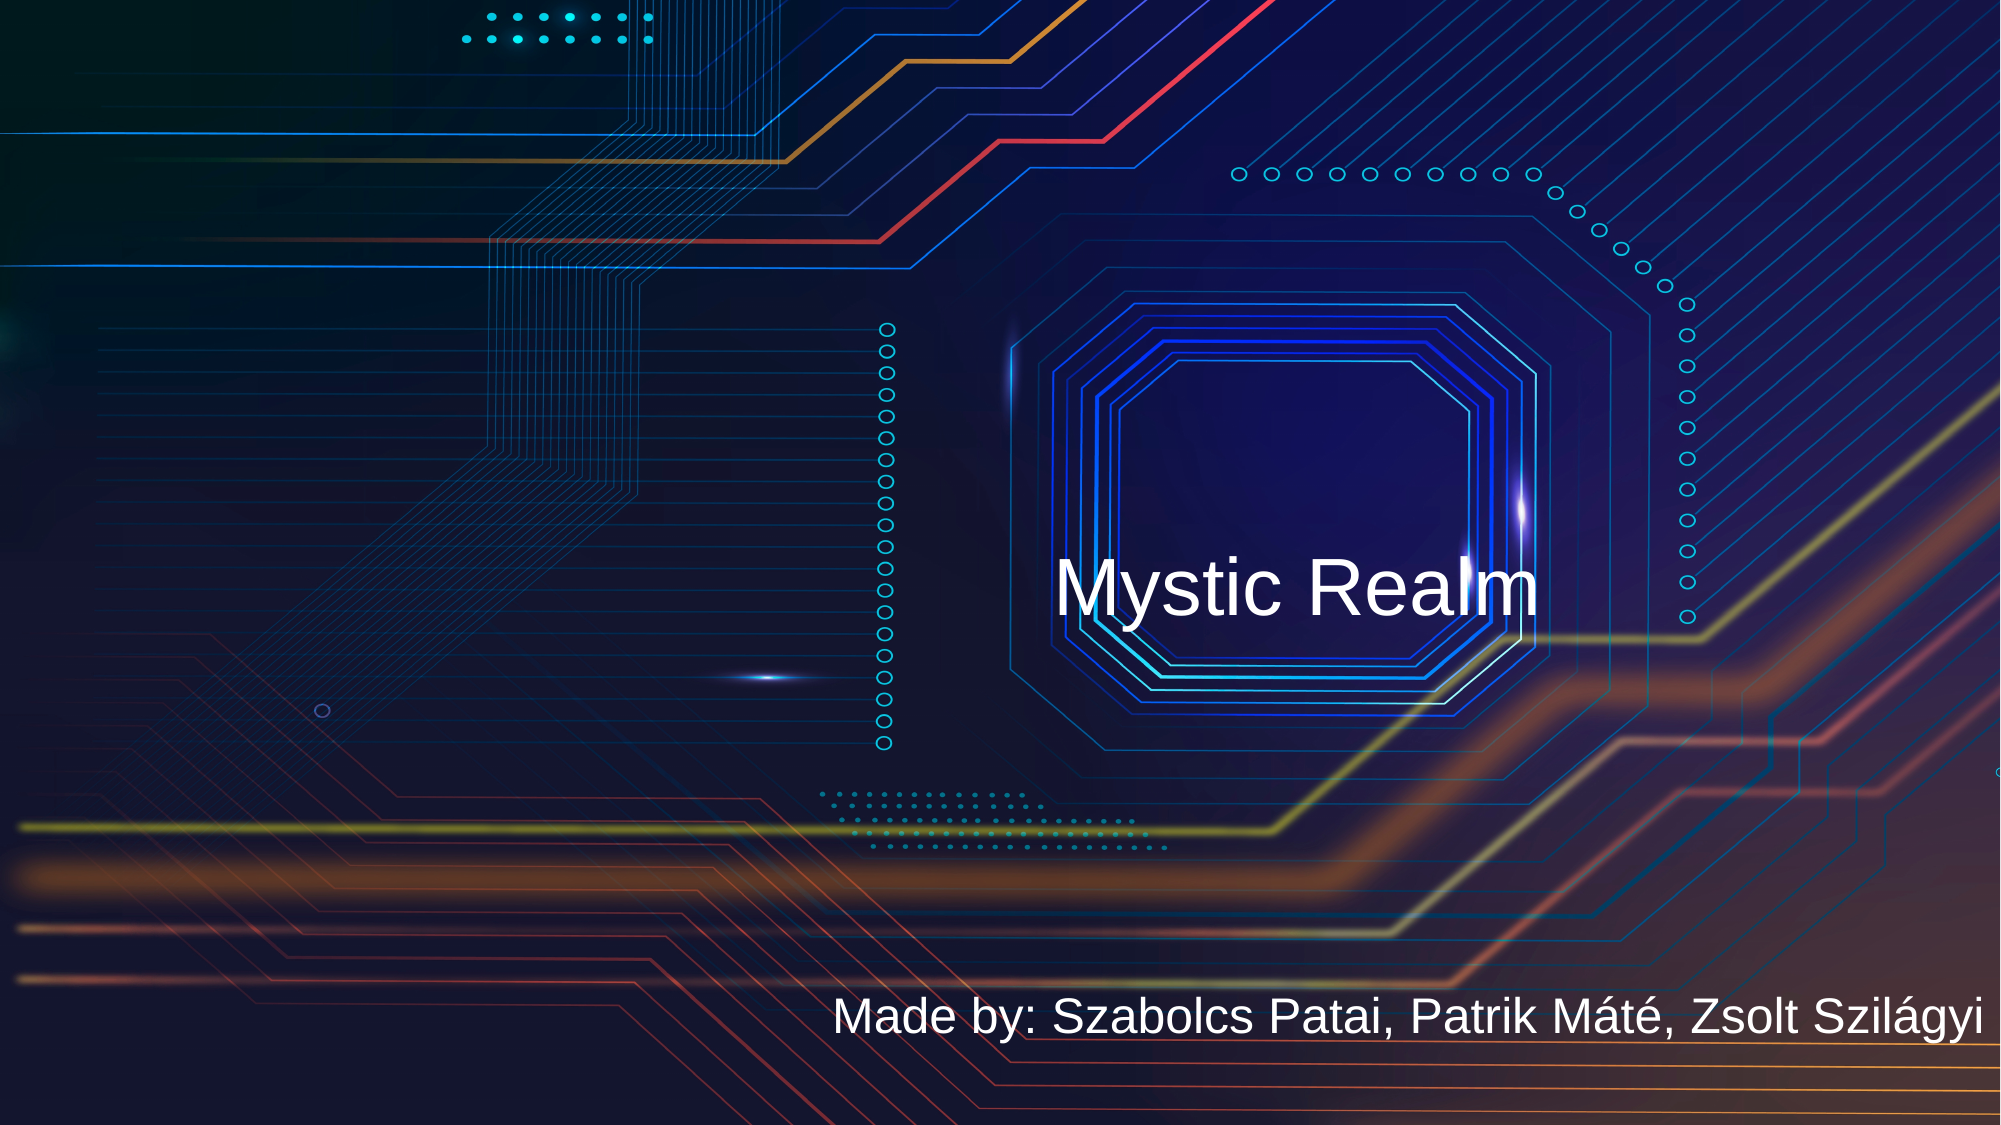

# Mystic Realm

Made by: Szabolcs Patai, Patrik Máté, Zsolt Szilágyi